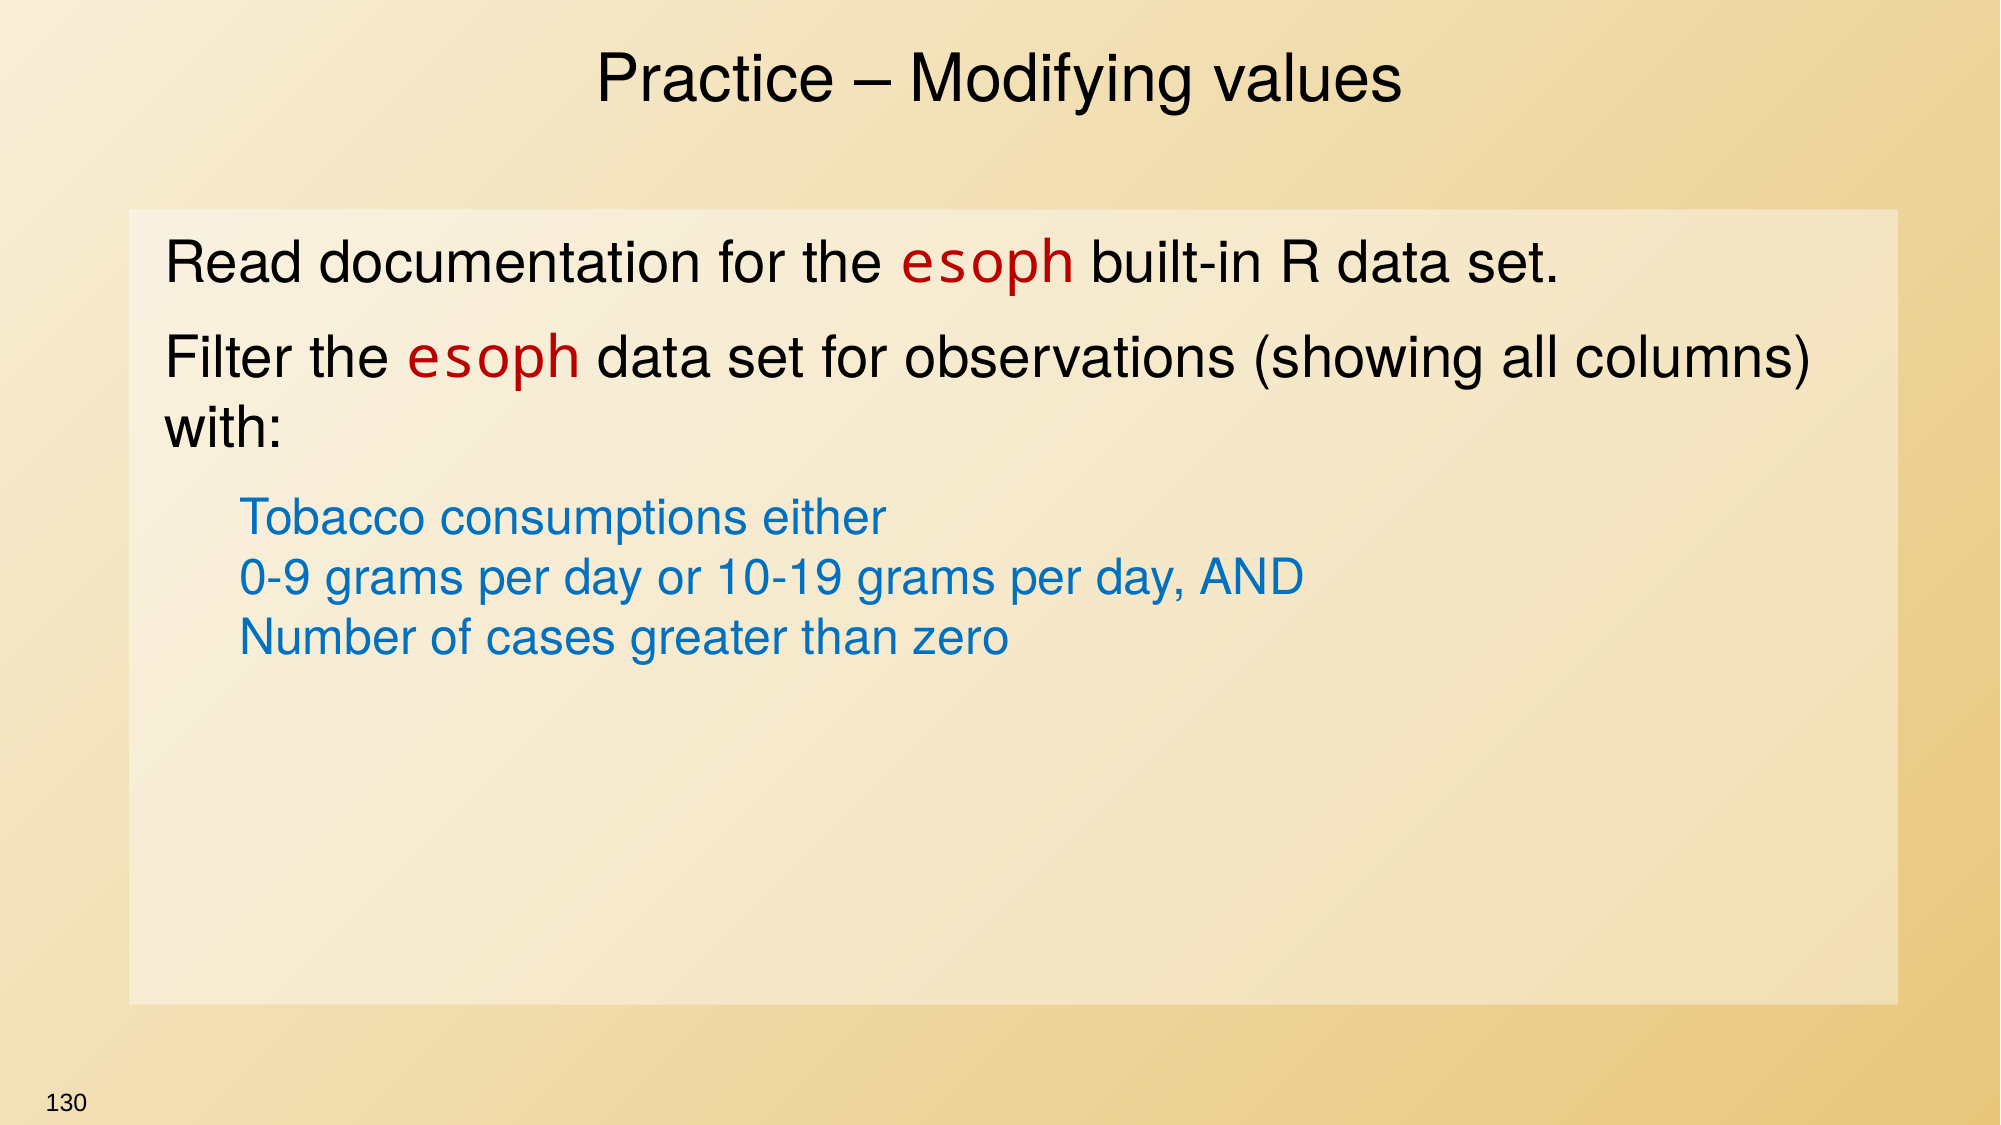

# Practice – Modifying values
Read documentation for the esoph built-in R data set.
Filter the esoph data set for observations (showing all columns) with:
Tobacco consumptions either
0-9 grams per day or 10-19 grams per day, AND
Number of cases greater than zero